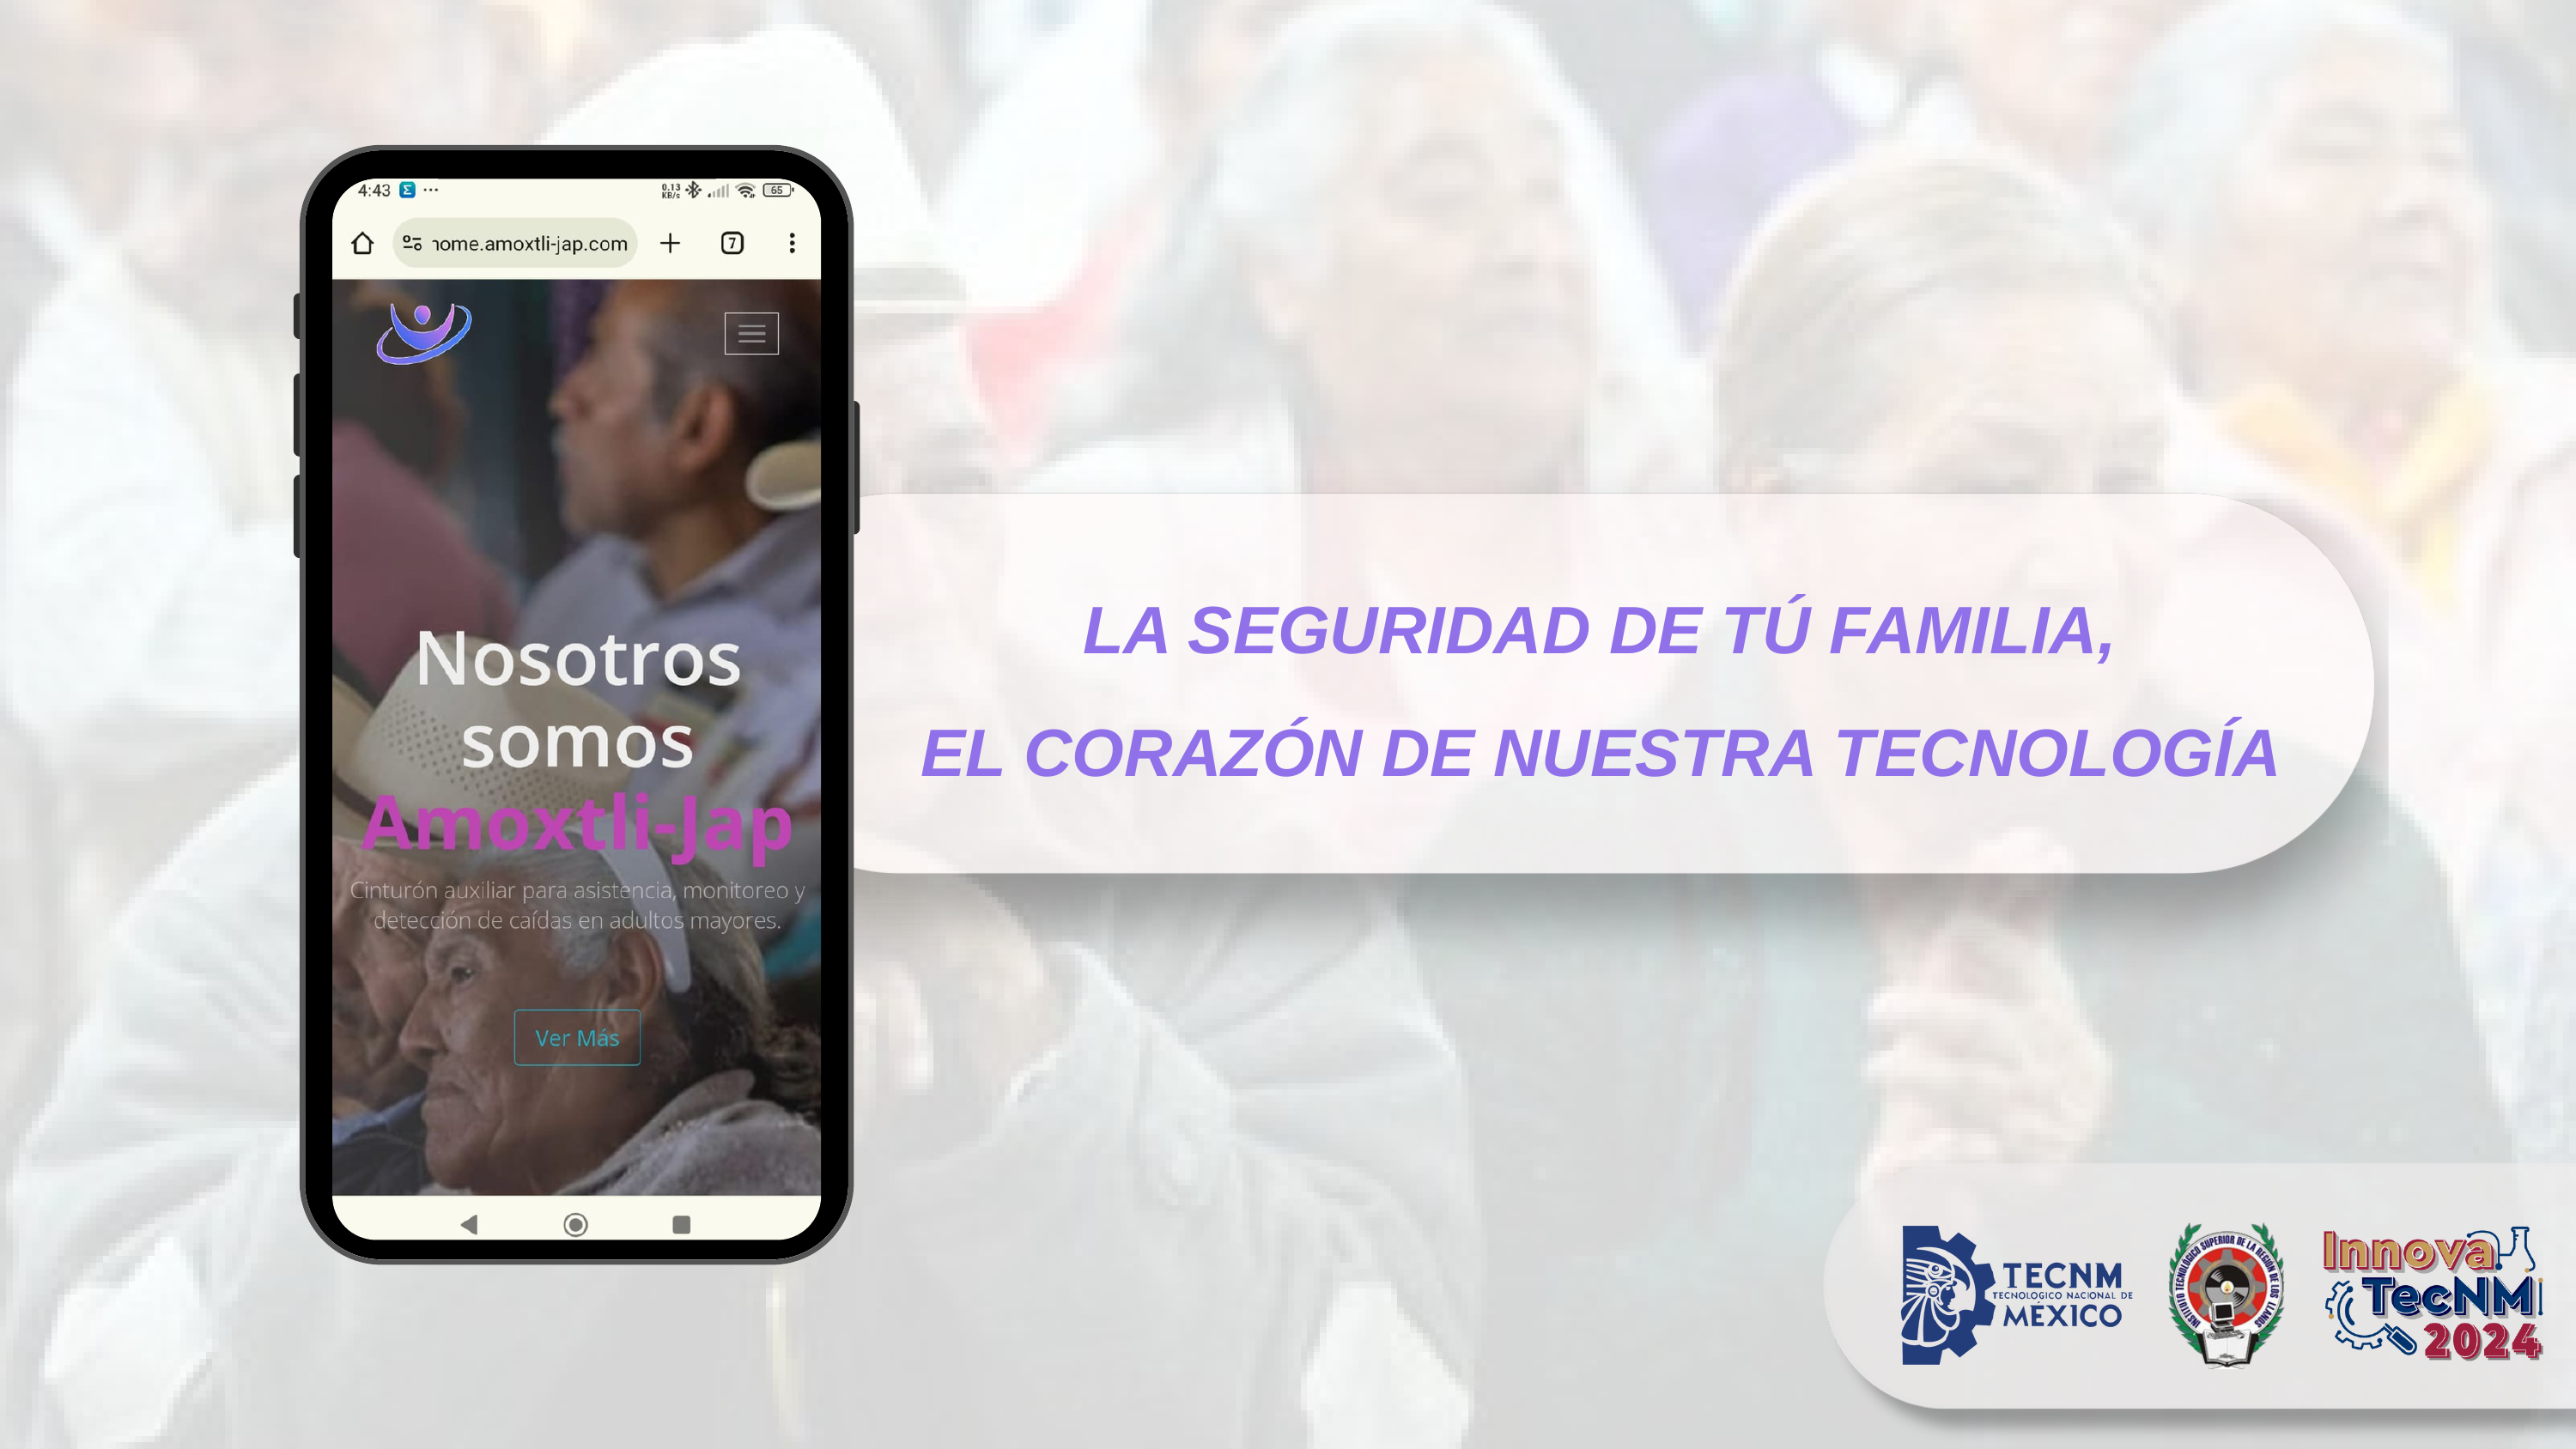

LA SEGURIDAD DE TÚ FAMILIA,
EL CORAZÓN DE NUESTRA TECNOLOGÍA